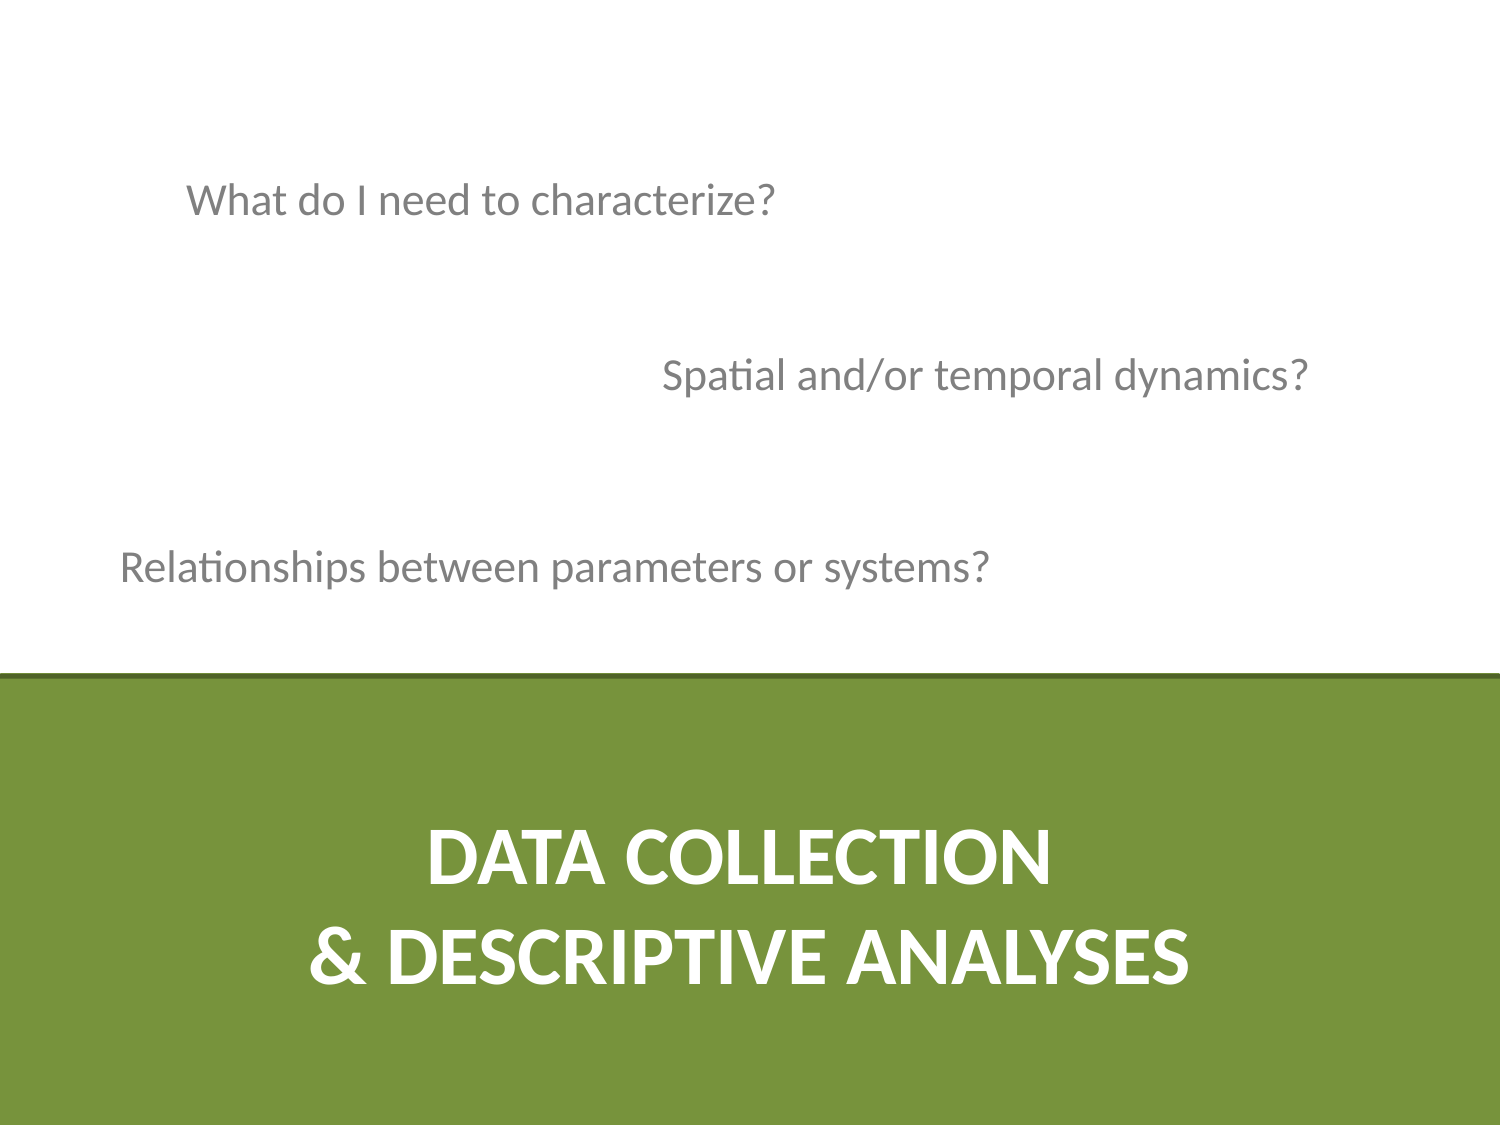

What do I need to characterize?

Spatial and/or temporal dynamics?
Relationships between parameters or systems?
DATA COLLECTION
& DESCRIPTIVE ANALYSES

18